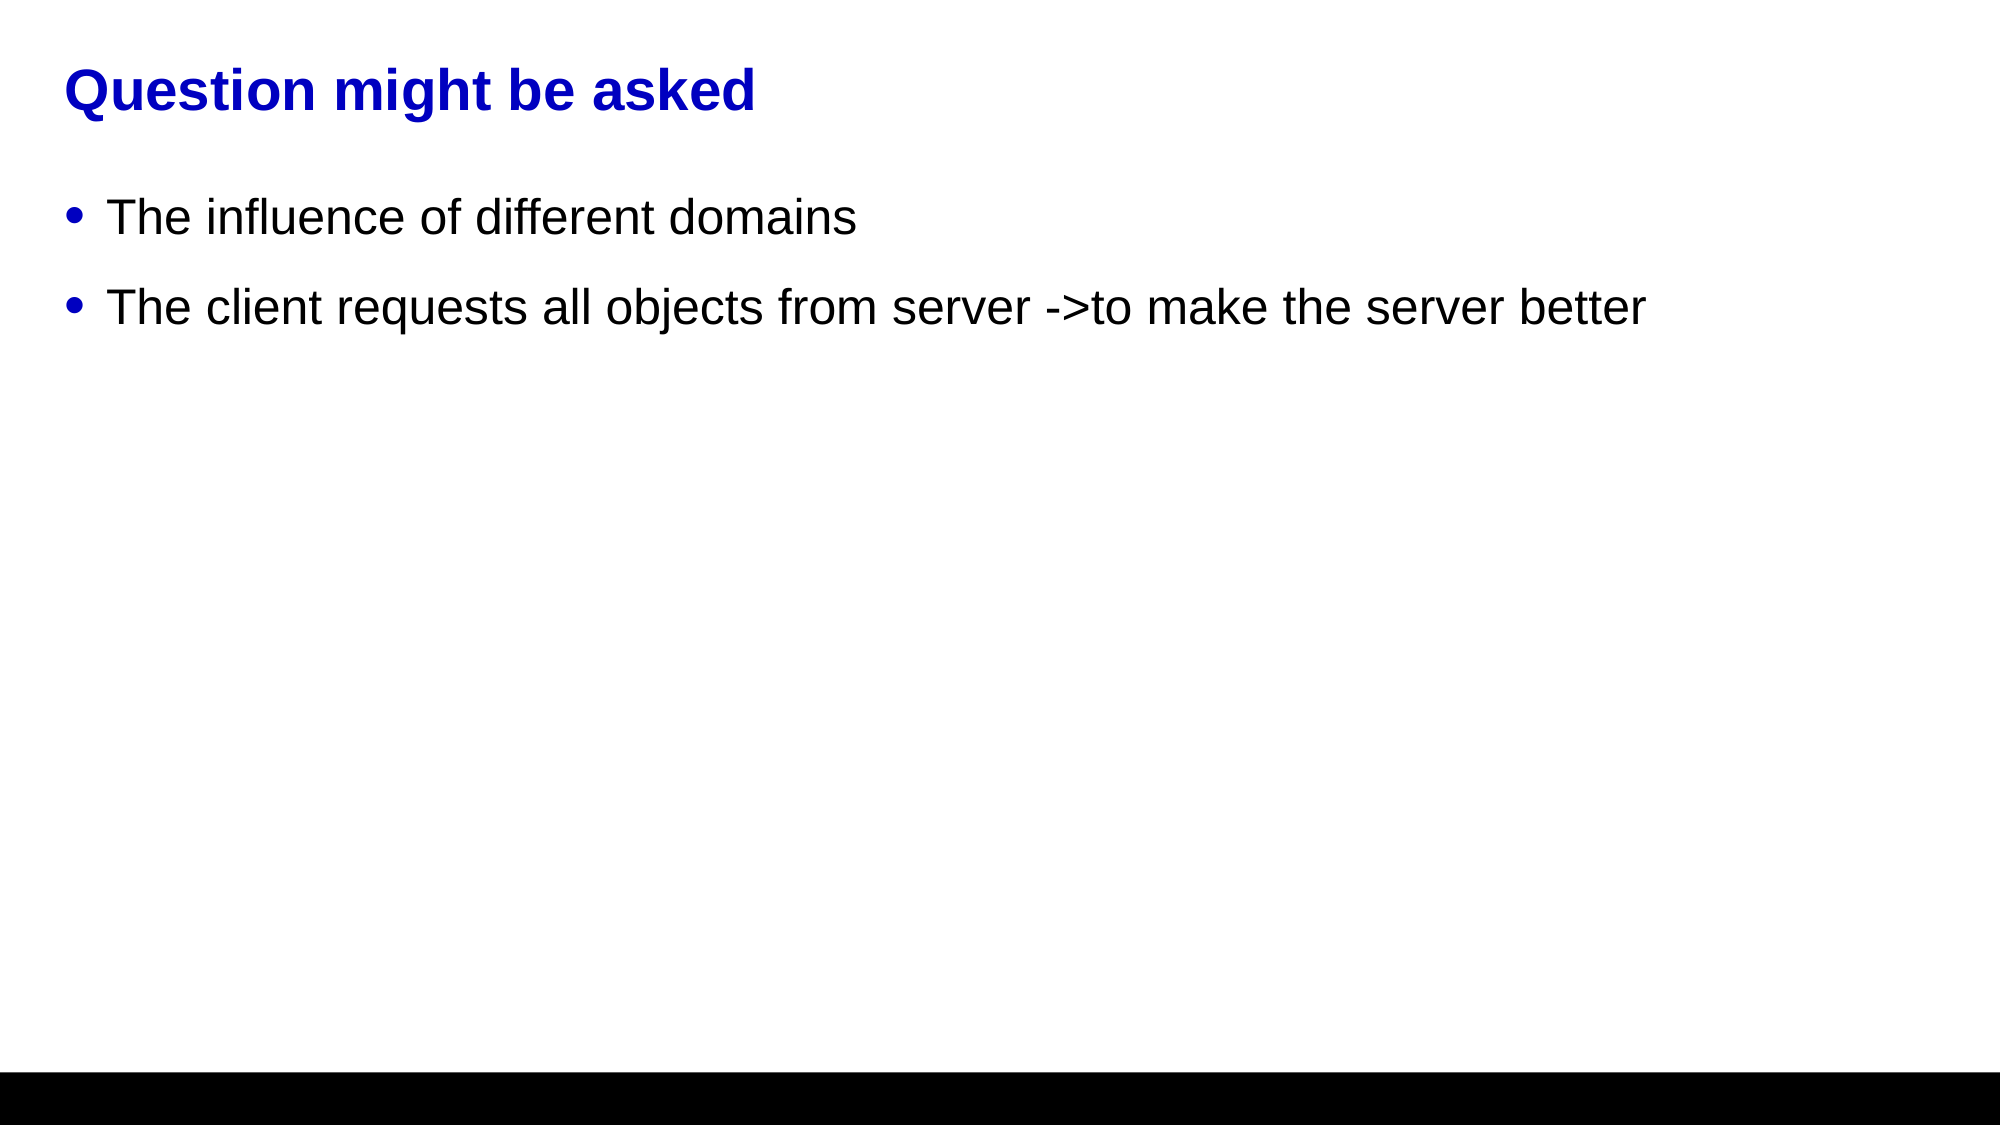

# Question might be asked
The influence of different domains
The client requests all objects from server ->to make the server better